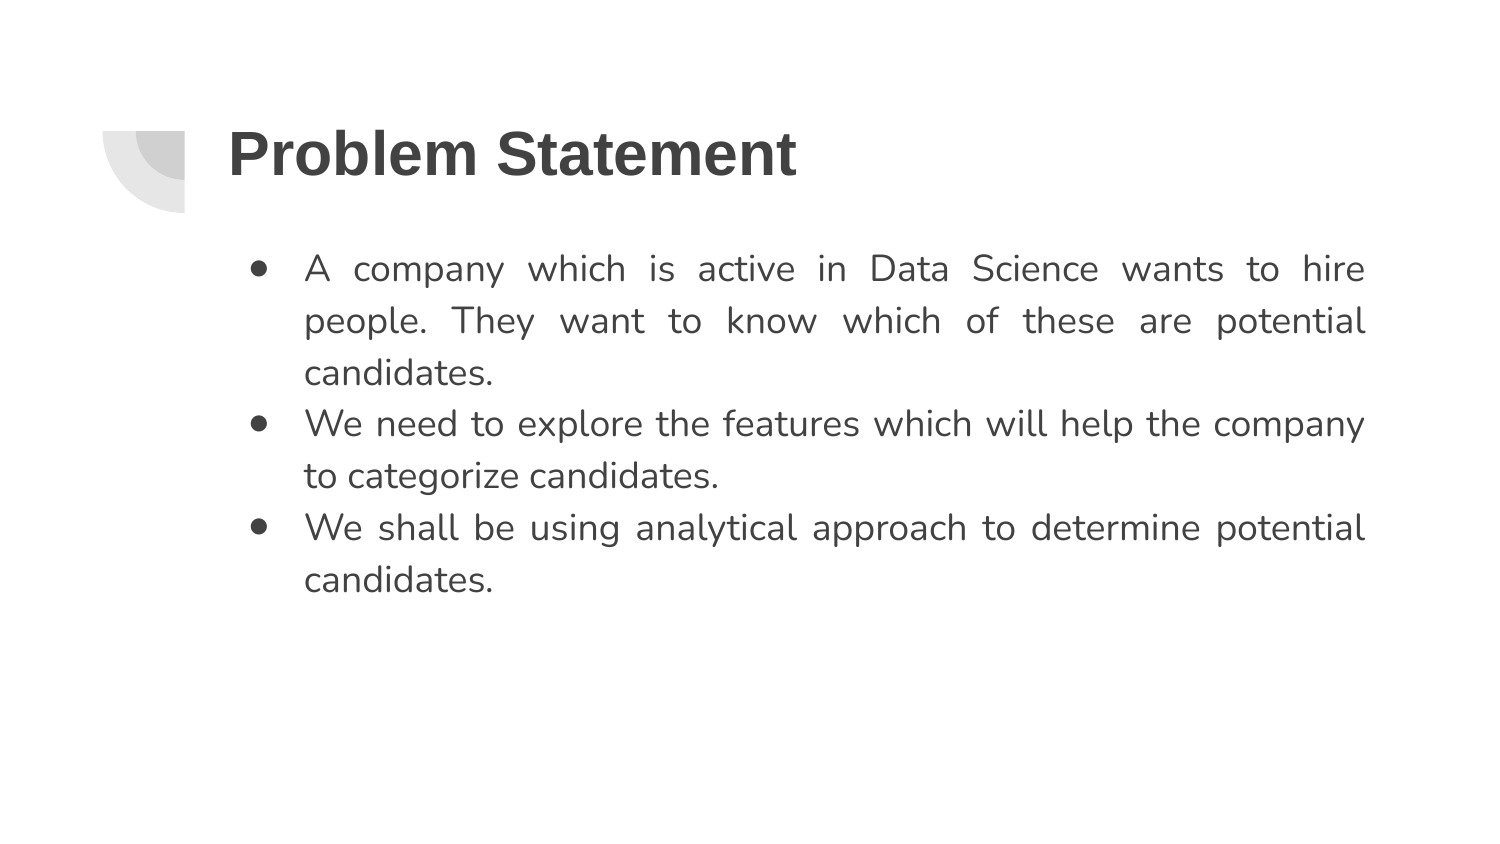

# Problem Statement
A company which is active in Data Science wants to hire people. They want to know which of these are potential candidates.
We need to explore the features which will help the company to categorize candidates.
We shall be using analytical approach to determine potential candidates.